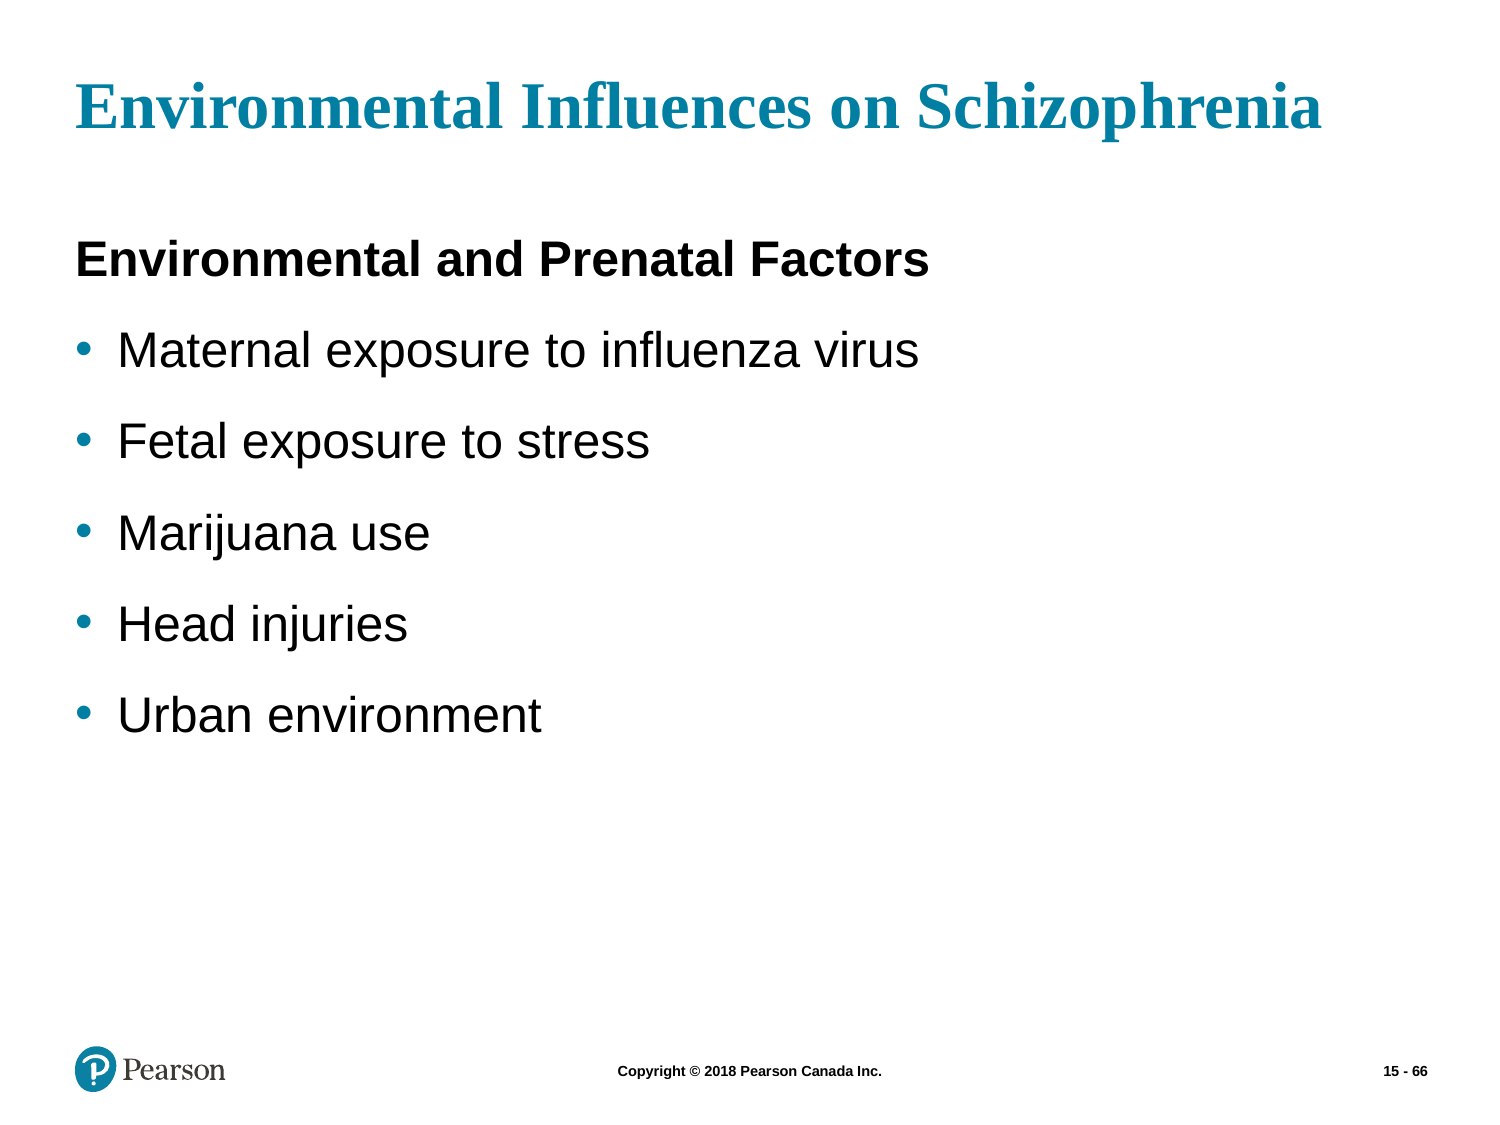

# Environmental Influences on Schizophrenia
Environmental and Prenatal Factors
Maternal exposure to influenza virus
Fetal exposure to stress
Marijuana use
Head injuries
Urban environment